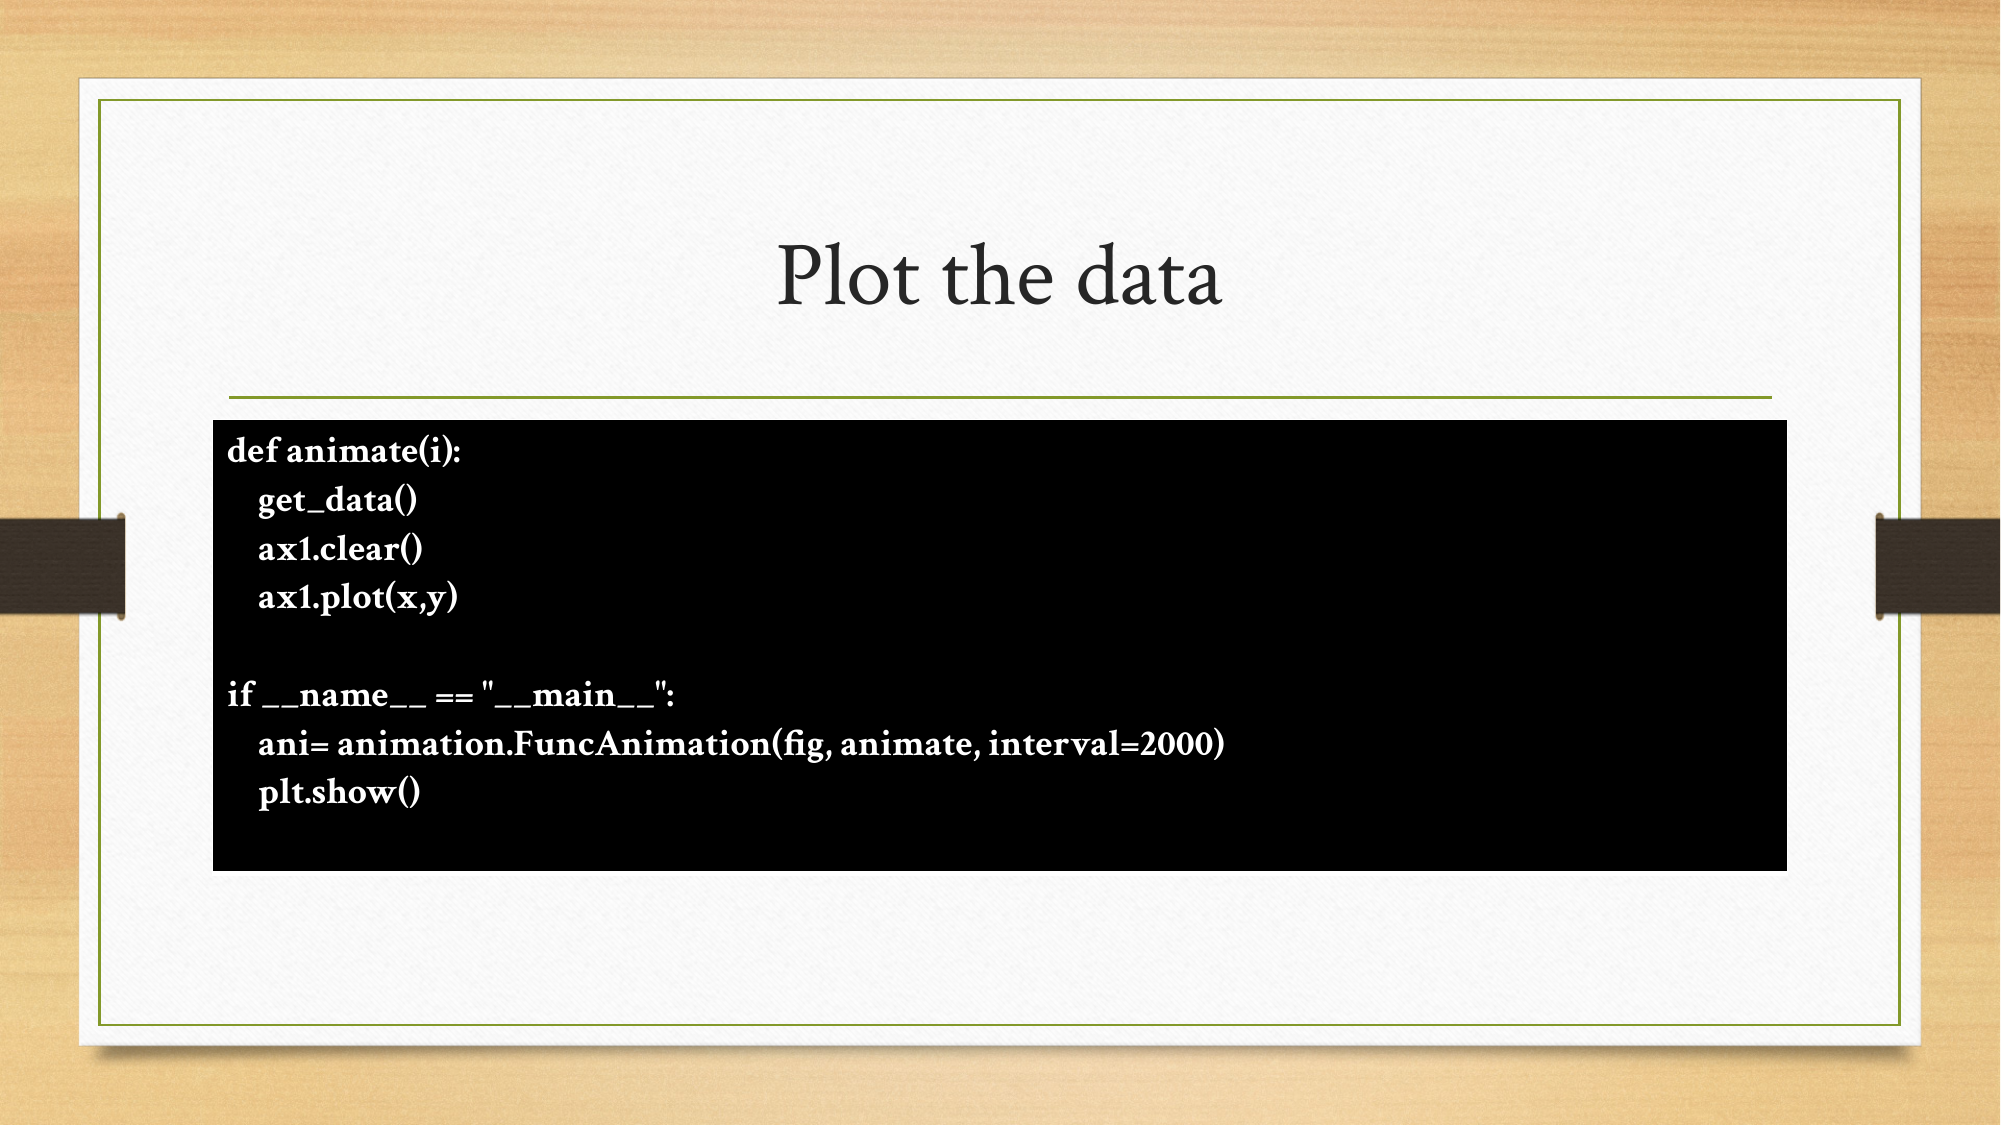

# Plot the data
| def animate(i): get\_data() ax1.clear() ax1.plot(x,y) if \_\_name\_\_ == "\_\_main\_\_": ani= animation.FuncAnimation(fig, animate, interval=2000) plt.show() |
| --- |